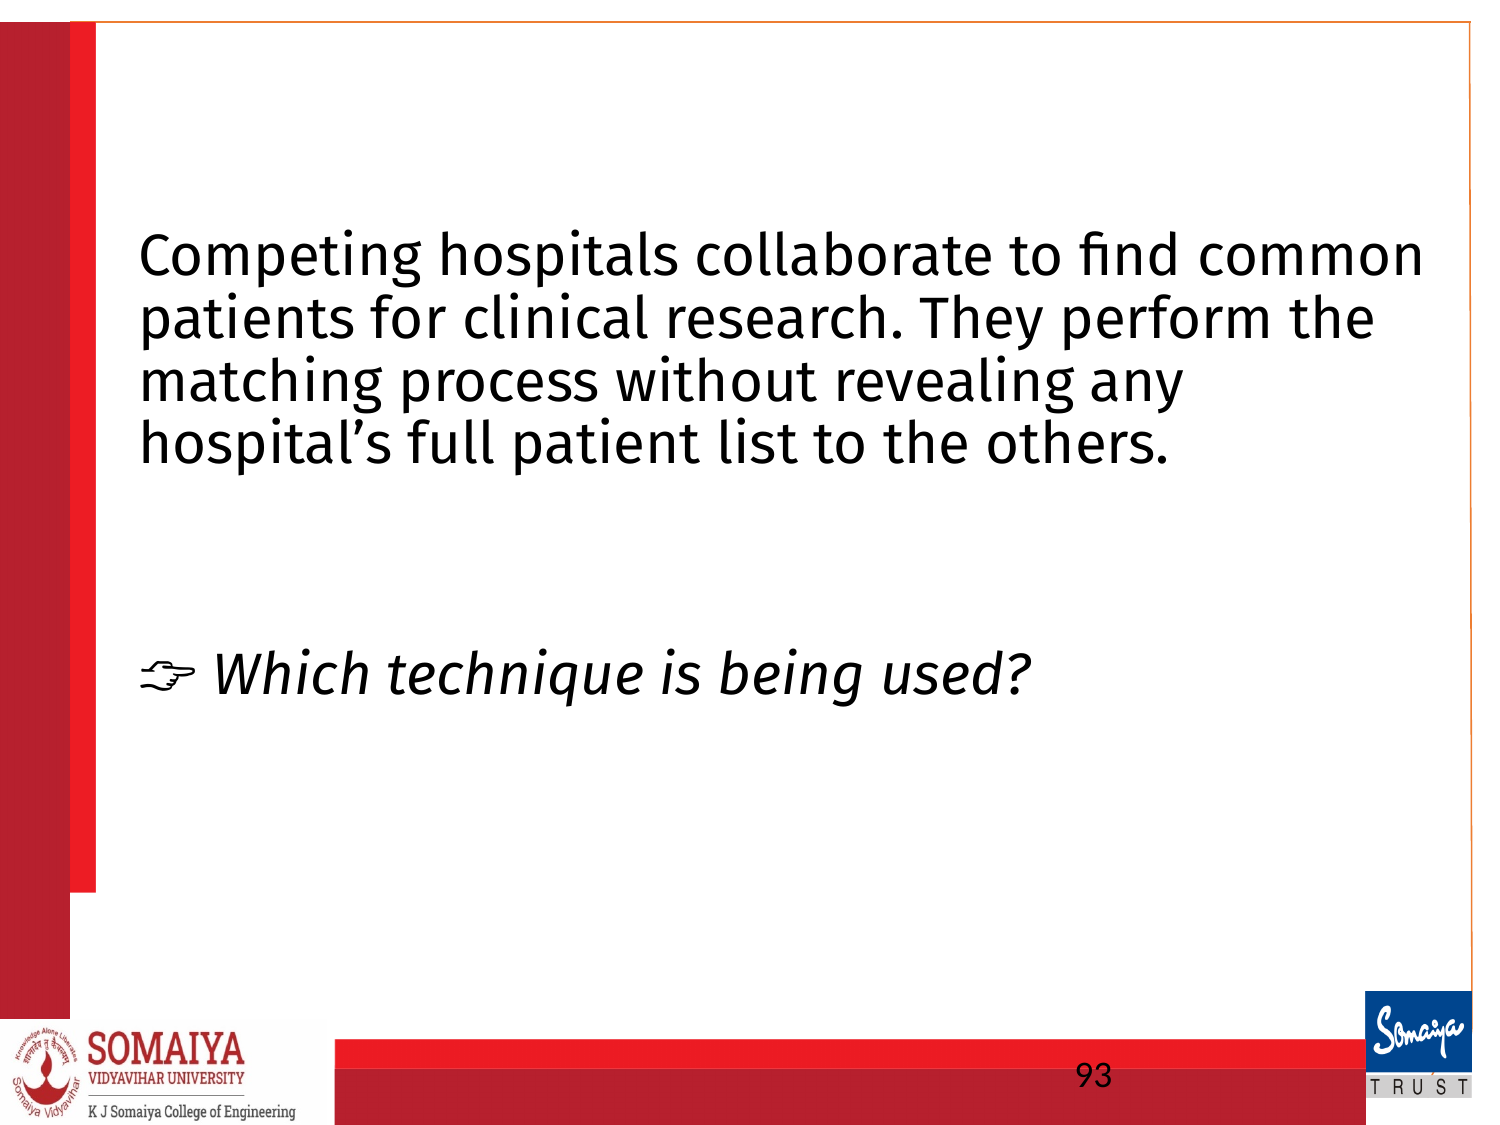

#
Competing hospitals collaborate to find common patients for clinical research. They perform the matching process without revealing any hospital’s full patient list to the others.

👉 Which technique is being used?
93